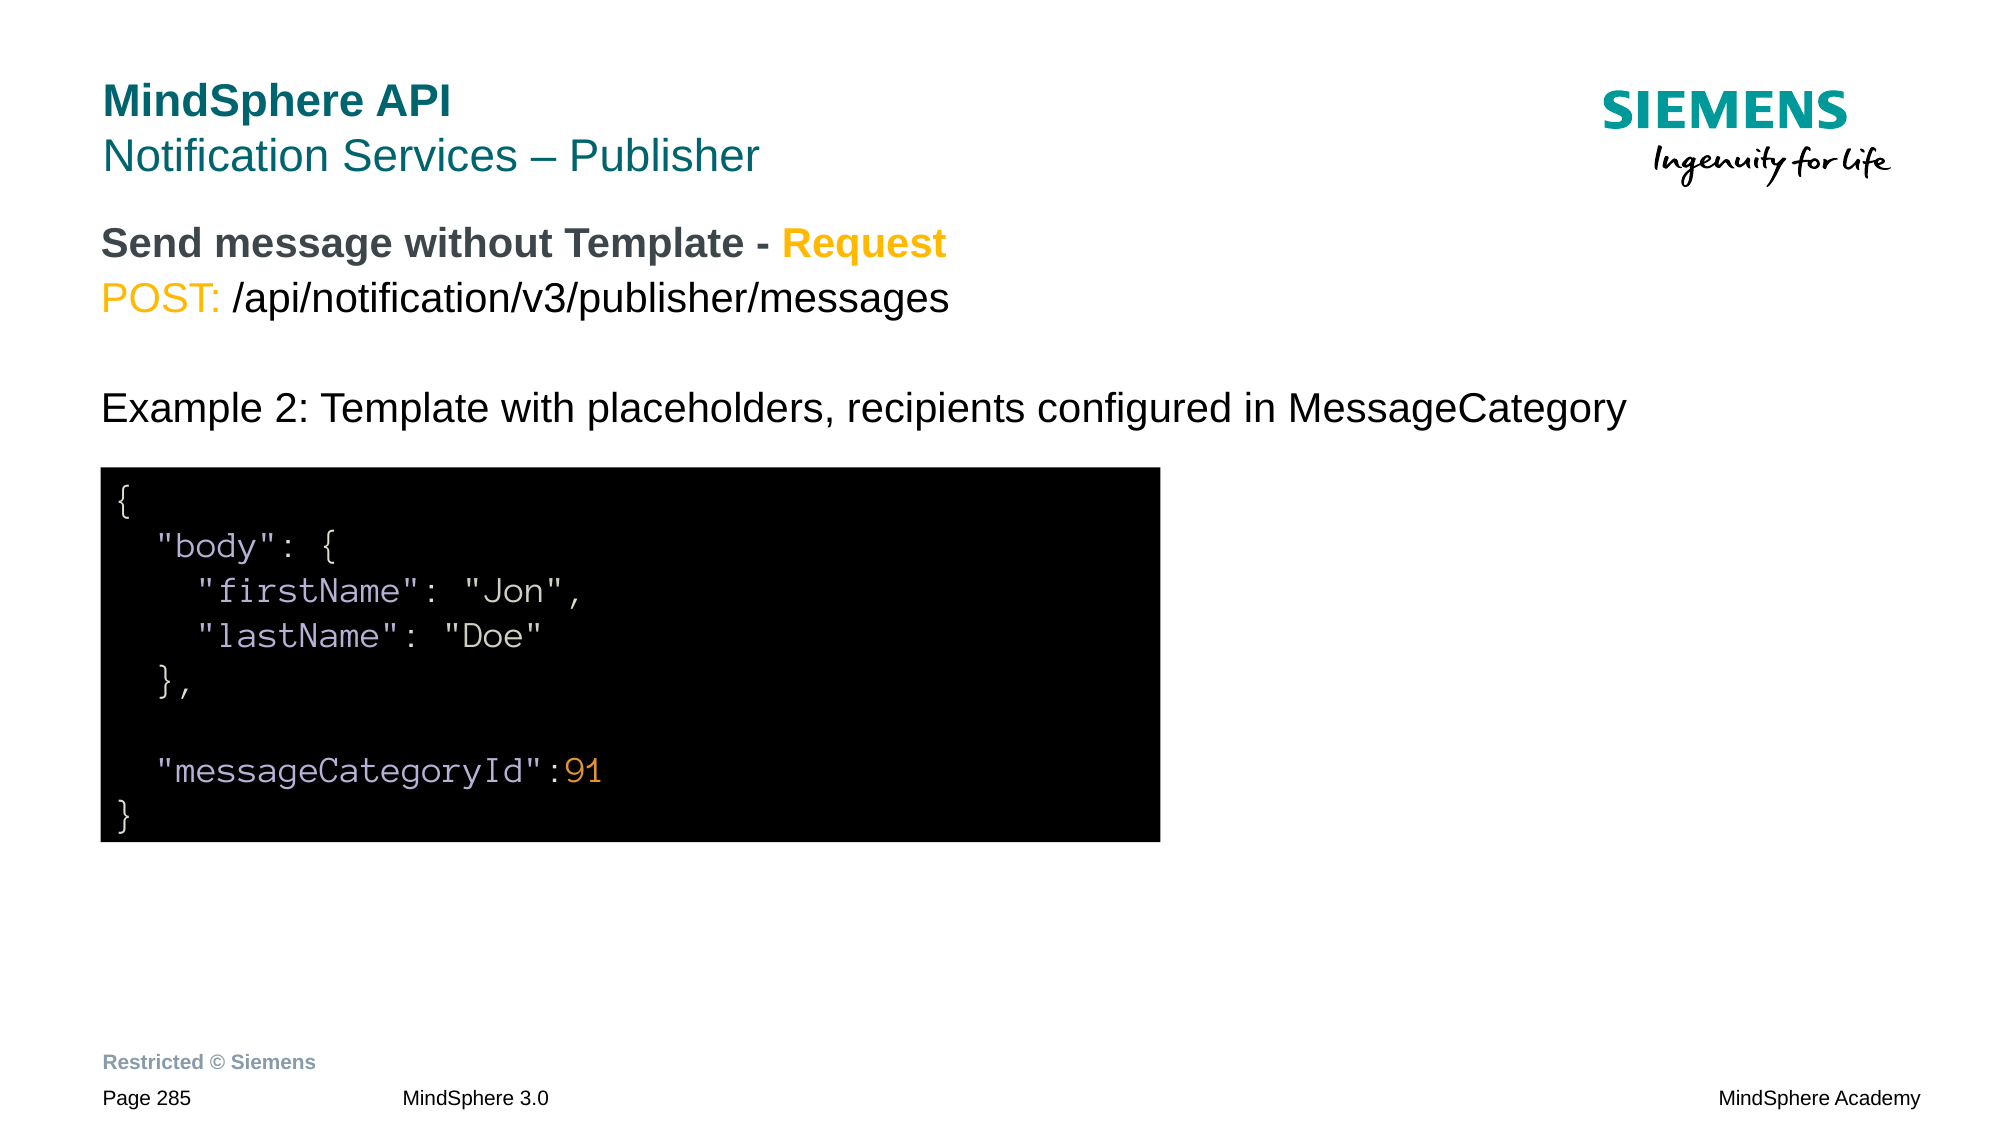

# MindSphere API Notification Services – Publisher
Send message without Template - Request
POST: /api/notification/v3/publisher/messages

Example 2: Template with placeholders, recipients configured in MessageCategory

{
  "body": {
    "firstName": "Jon",
    "lastName": "Doe"
  },

  "messageCategoryId":91
}